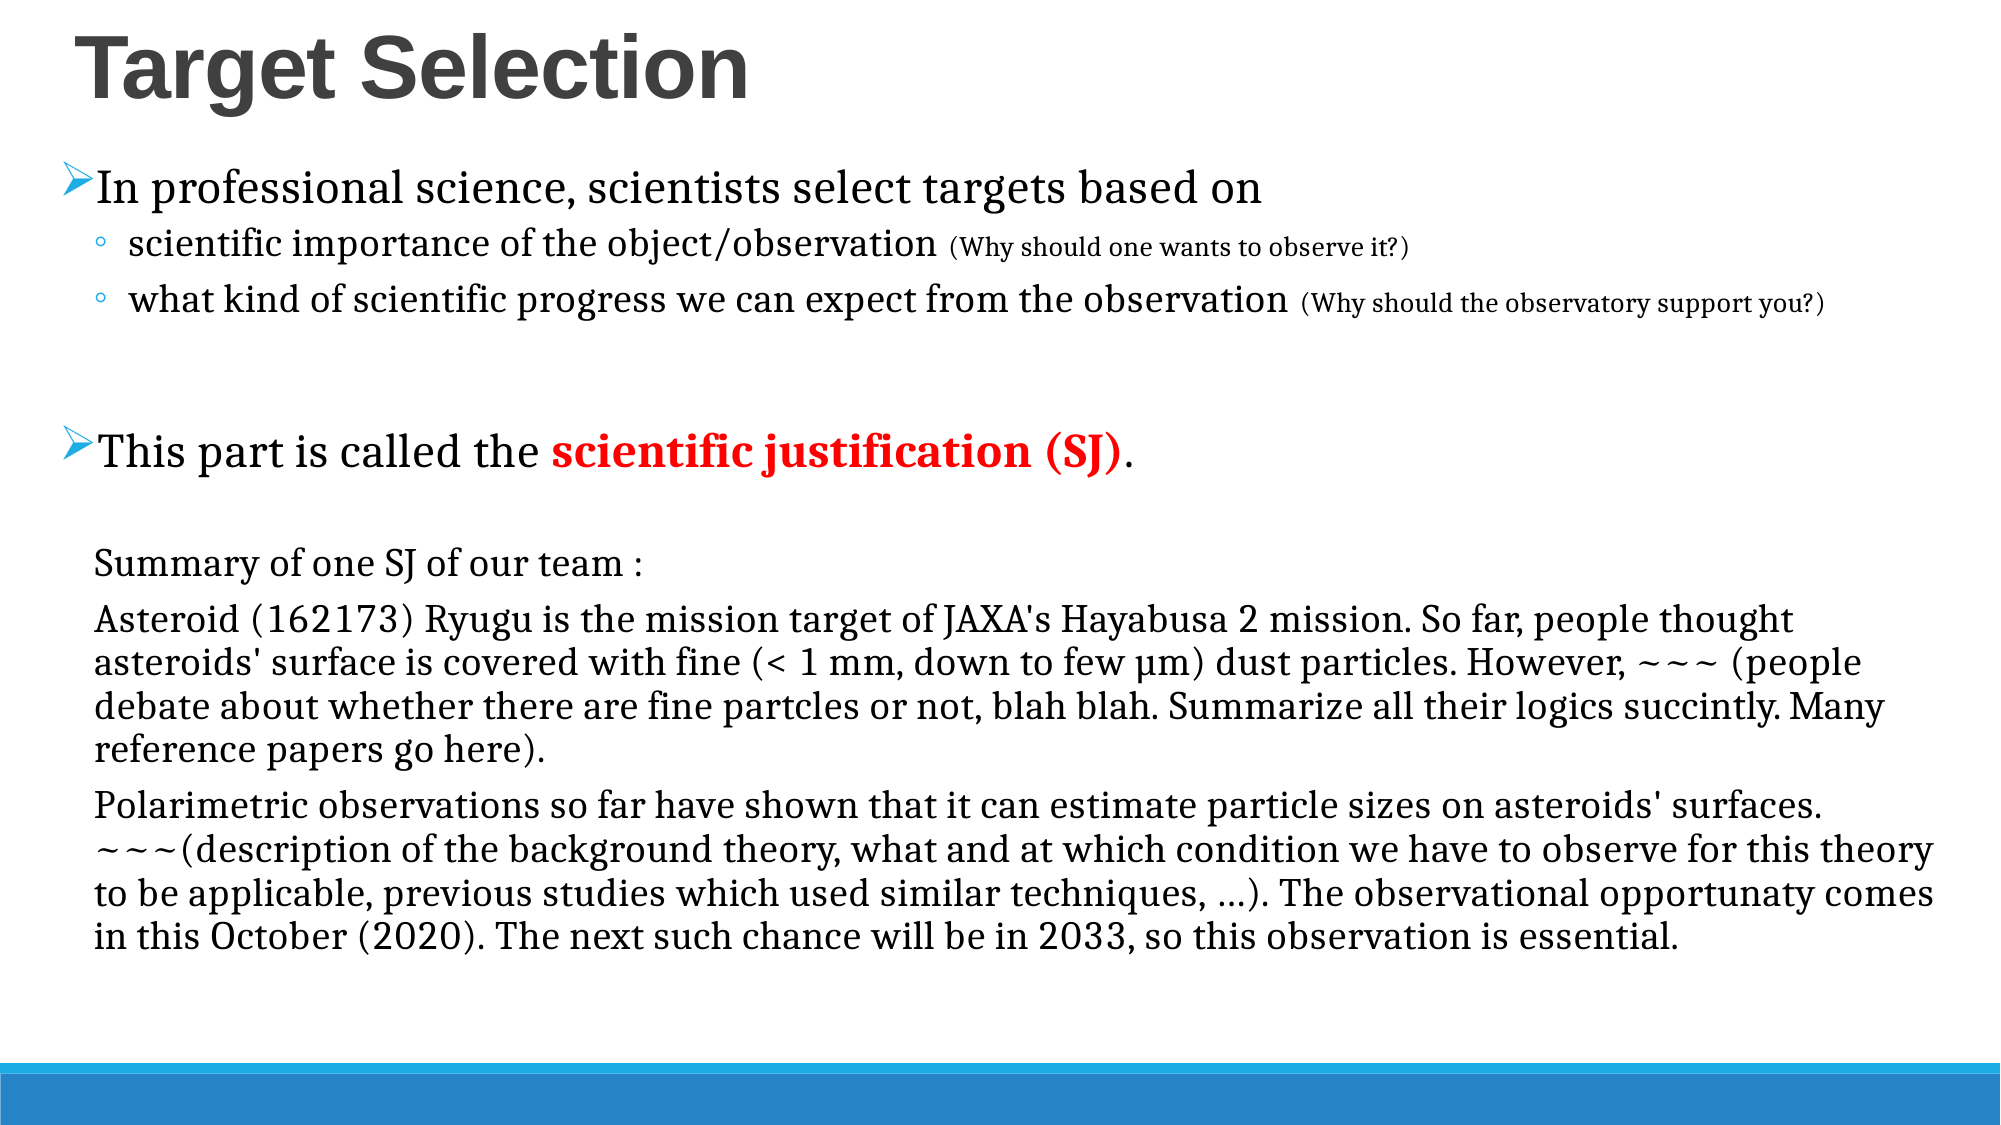

# Target Selection
In professional science, scientists select targets based on
scientific importance of the object/observation (Why should one wants to observe it?)
what kind of scientific progress we can expect from the observation (Why should the observatory support you?)

This part is called the scientific justification (SJ).

Summary of one SJ of our team :
Asteroid (162173) Ryugu is the mission target of JAXA's Hayabusa 2 mission. So far, people thought asteroids' surface is covered with fine (< 1 mm, down to few µm) dust particles. However, ~~~ (people debate about whether there are fine partcles or not, blah blah. Summarize all their logics succintly. Many reference papers go here).
Polarimetric observations so far have shown that it can estimate particle sizes on asteroids' surfaces. ~~~(description of the background theory, what and at which condition we have to observe for this theory to be applicable, previous studies which used similar techniques, …). The observational opportunaty comes in this October (2020). The next such chance will be in 2033, so this observation is essential.